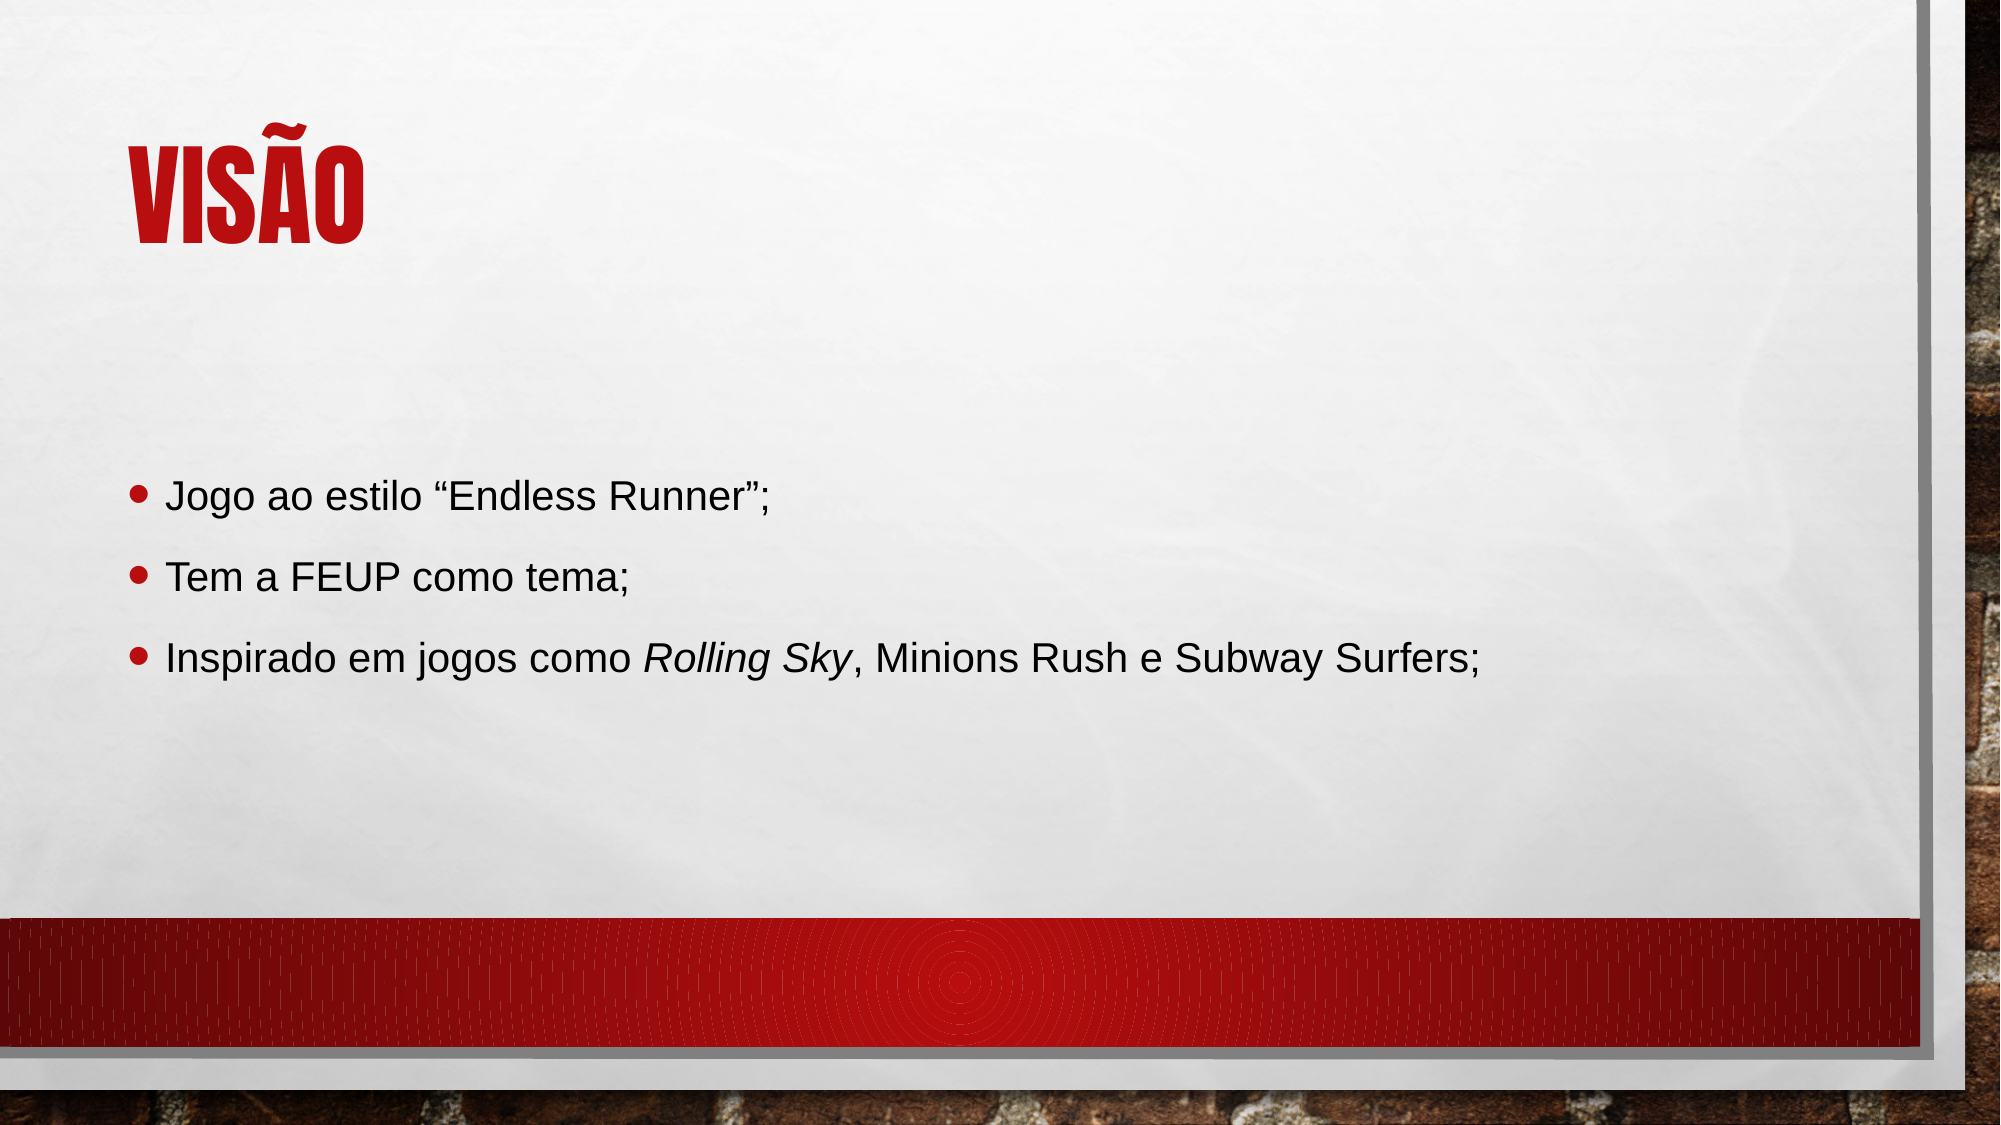

# visão
Jogo ao estilo “Endless Runner”;
Tem a FEUP como tema;
Inspirado em jogos como Rolling Sky, Minions Rush e Subway Surfers;